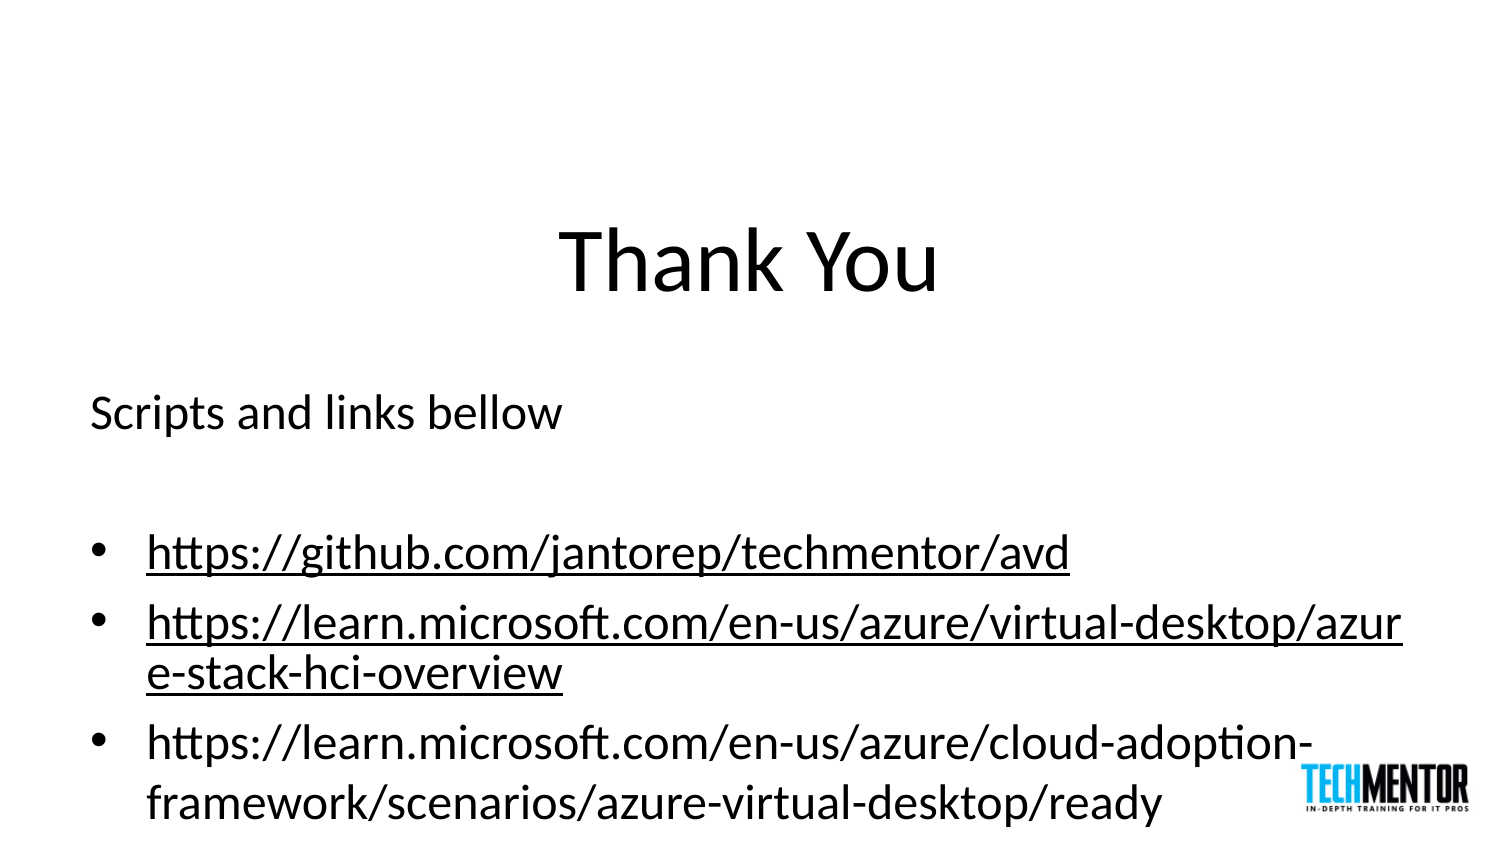

# Thank You
Scripts and links bellow

https://github.com/jantorep/techmentor/avd
https://learn.microsoft.com/en-us/azure/virtual-desktop/azure-stack-hci-overview
https://learn.microsoft.com/en-us/azure/cloud-adoption-framework/scenarios/azure-virtual-desktop/ready